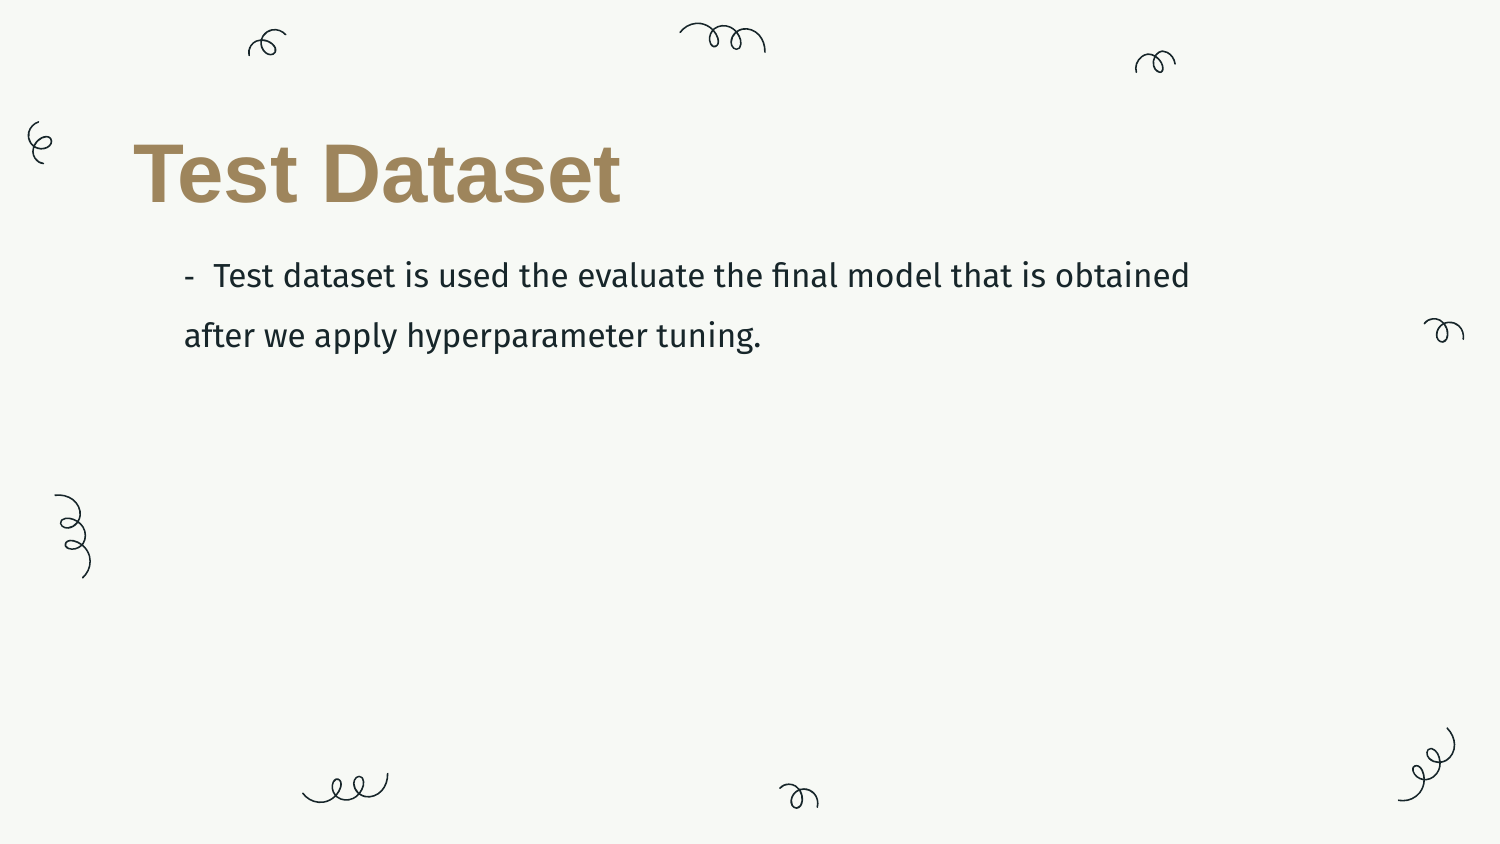

# Test Dataset
-  Test dataset is used the evaluate the final model that is obtained after we apply hyperparameter tuning.